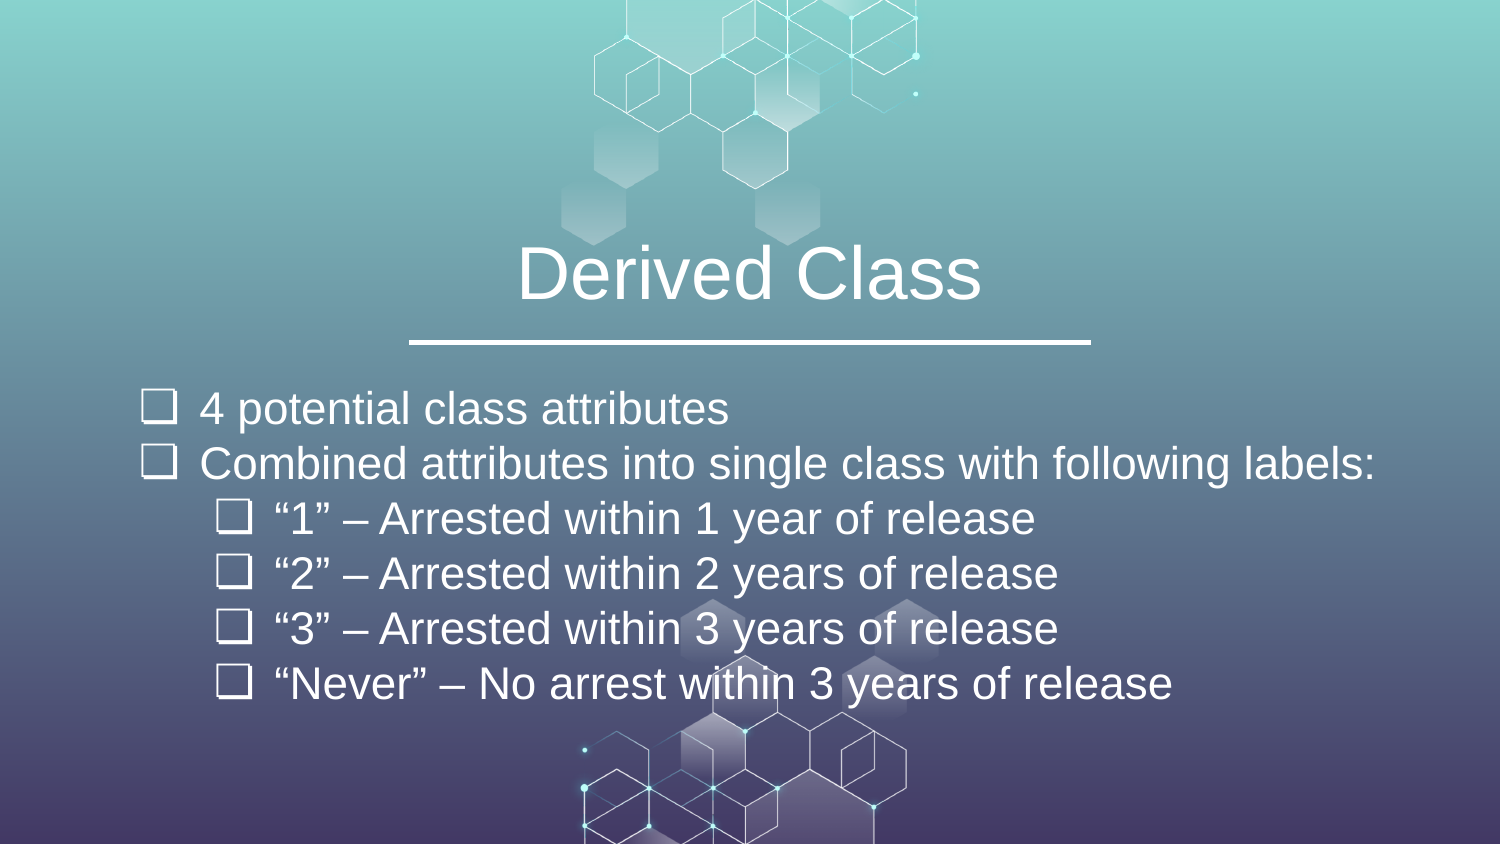

# Derived Class
4 potential class attributes
Combined attributes into single class with following labels:
“1” – Arrested within 1 year of release
“2” – Arrested within 2 years of release
“3” – Arrested within 3 years of release
“Never” – No arrest within 3 years of release